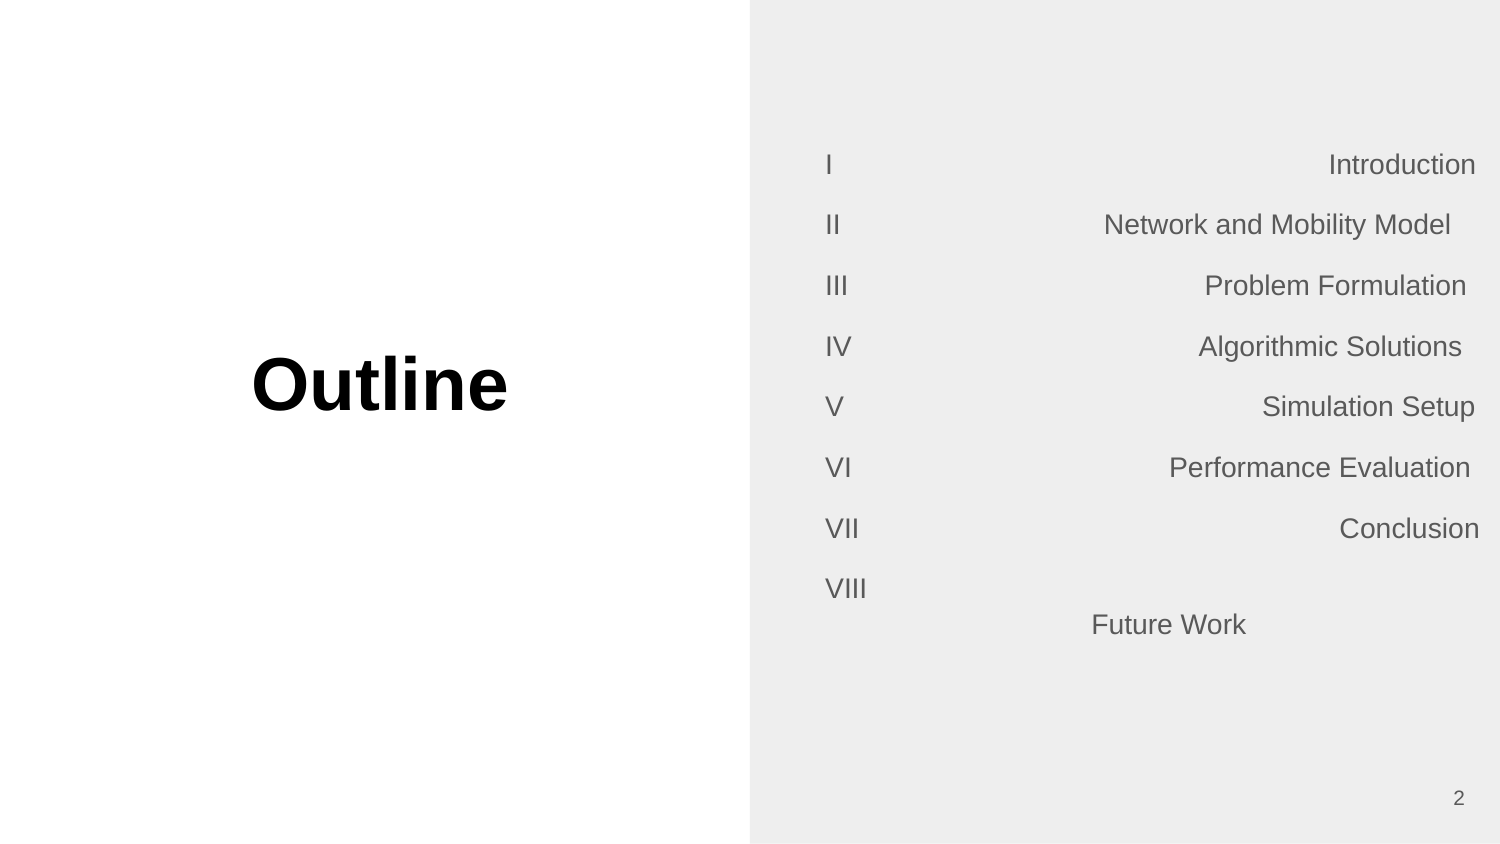

I                                                                Introduction
II                                  Network and Mobility Model
III                                              Problem Formulation
IV                                             Algorithmic Solutions
V                                                      Simulation Setup
VI                                         Performance Evaluation
VII                                                              Conclusion
VIII					               Future Work

Outline
2